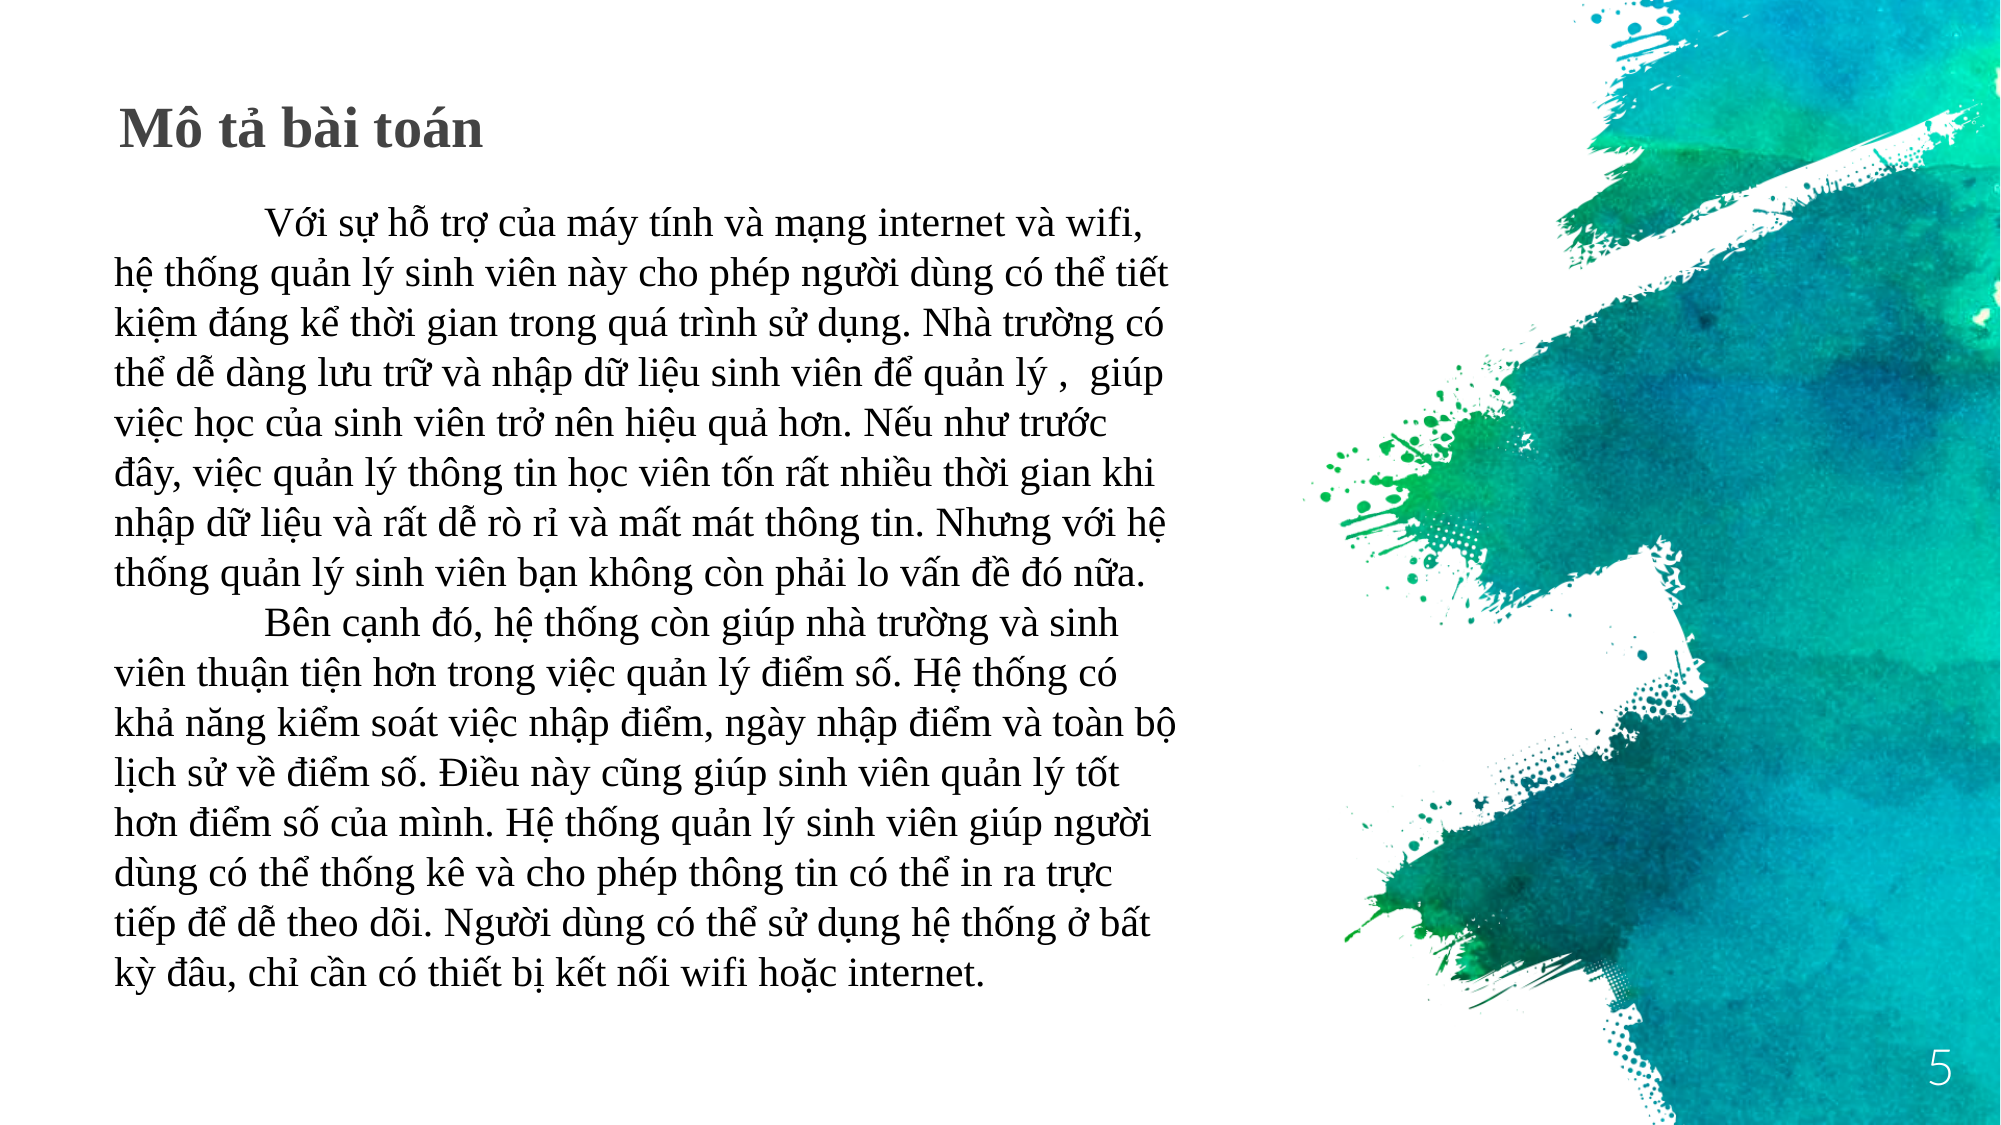

# Mô tả bài toán
	Với sự hỗ trợ của máy tính và mạng internet và wifi, hệ thống quản lý sinh viên này cho phép người dùng có thể tiết kiệm đáng kể thời gian trong quá trình sử dụng. Nhà trường có thể dễ dàng lưu trữ và nhập dữ liệu sinh viên để quản lý ,  giúp việc học của sinh viên trở nên hiệu quả hơn. Nếu như trước đây, việc quản lý thông tin học viên tốn rất nhiều thời gian khi nhập dữ liệu và rất dễ rò rỉ và mất mát thông tin. Nhưng với hệ thống quản lý sinh viên bạn không còn phải lo vấn đề đó nữa.
	Bên cạnh đó, hệ thống còn giúp nhà trường và sinh viên thuận tiện hơn trong việc quản lý điểm số. Hệ thống có khả năng kiểm soát việc nhập điểm, ngày nhập điểm và toàn bộ lịch sử về điểm số. Điều này cũng giúp sinh viên quản lý tốt hơn điểm số của mình. Hệ thống quản lý sinh viên giúp người dùng có thể thống kê và cho phép thông tin có thể in ra trực tiếp để dễ theo dõi. Người dùng có thể sử dụng hệ thống ở bất kỳ đâu, chỉ cần có thiết bị kết nối wifi hoặc internet.

5